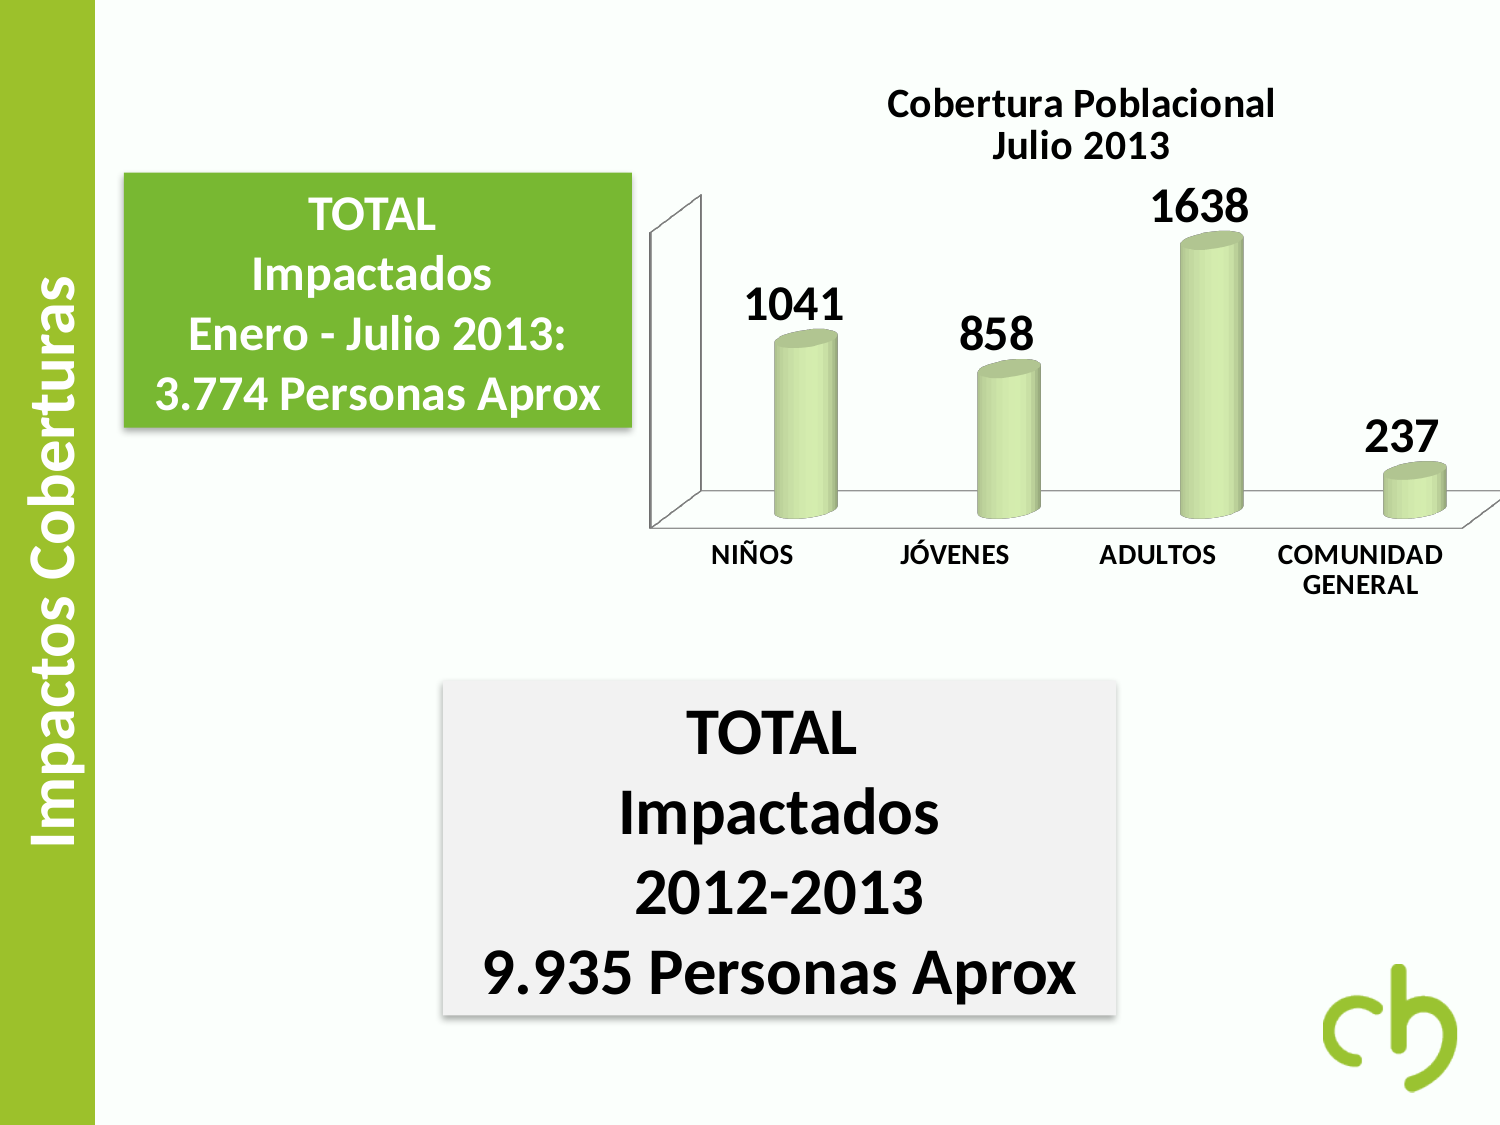

[unsupported chart]

TOTAL
Impactados
Enero - Julio 2013:
3.774 Personas Aprox
Impactos Coberturas
TOTAL
Impactados
2012-2013
9.935 Personas Aprox